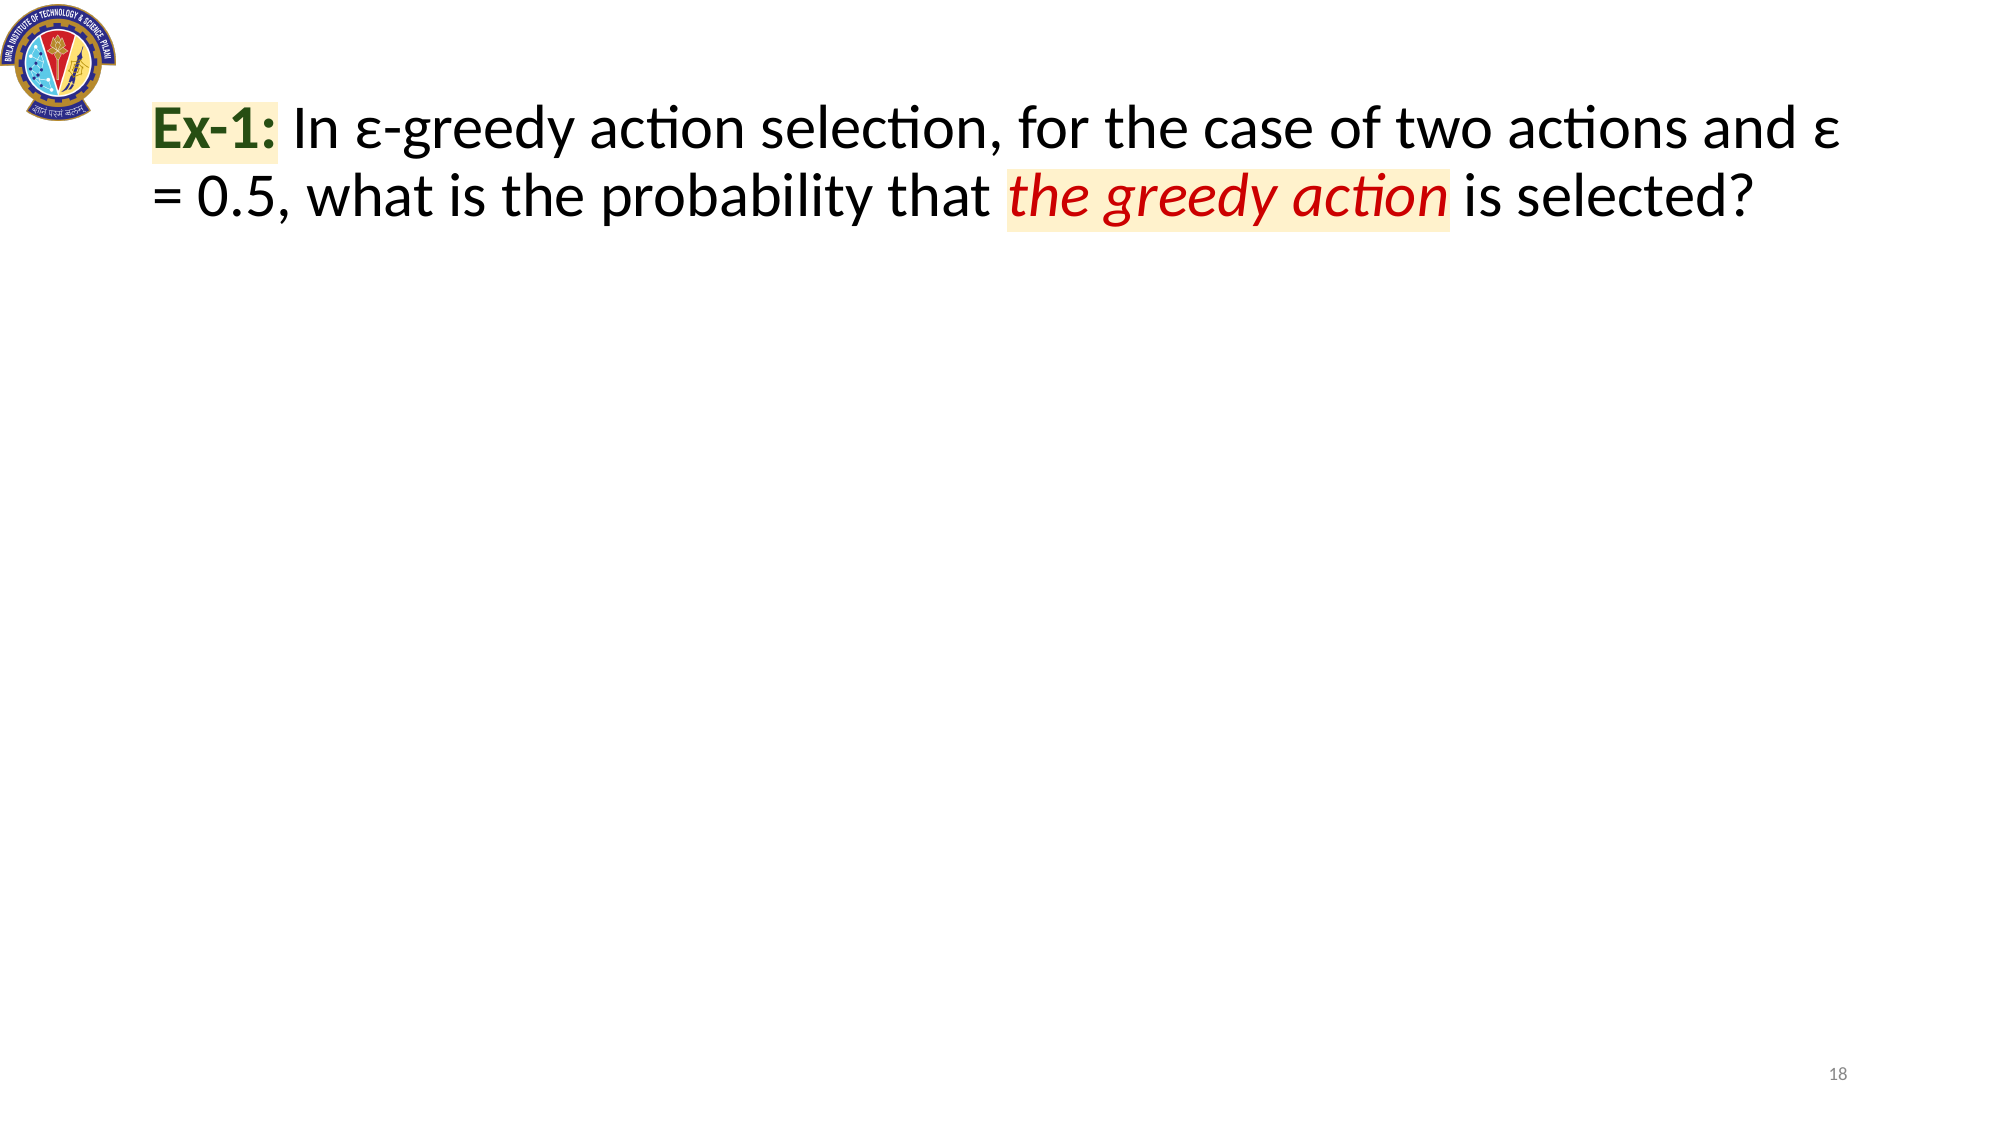

# Ex-1: In ε-greedy action selection, for the case of two actions and ε = 0.5, what is the probability that the greedy action is selected?

18